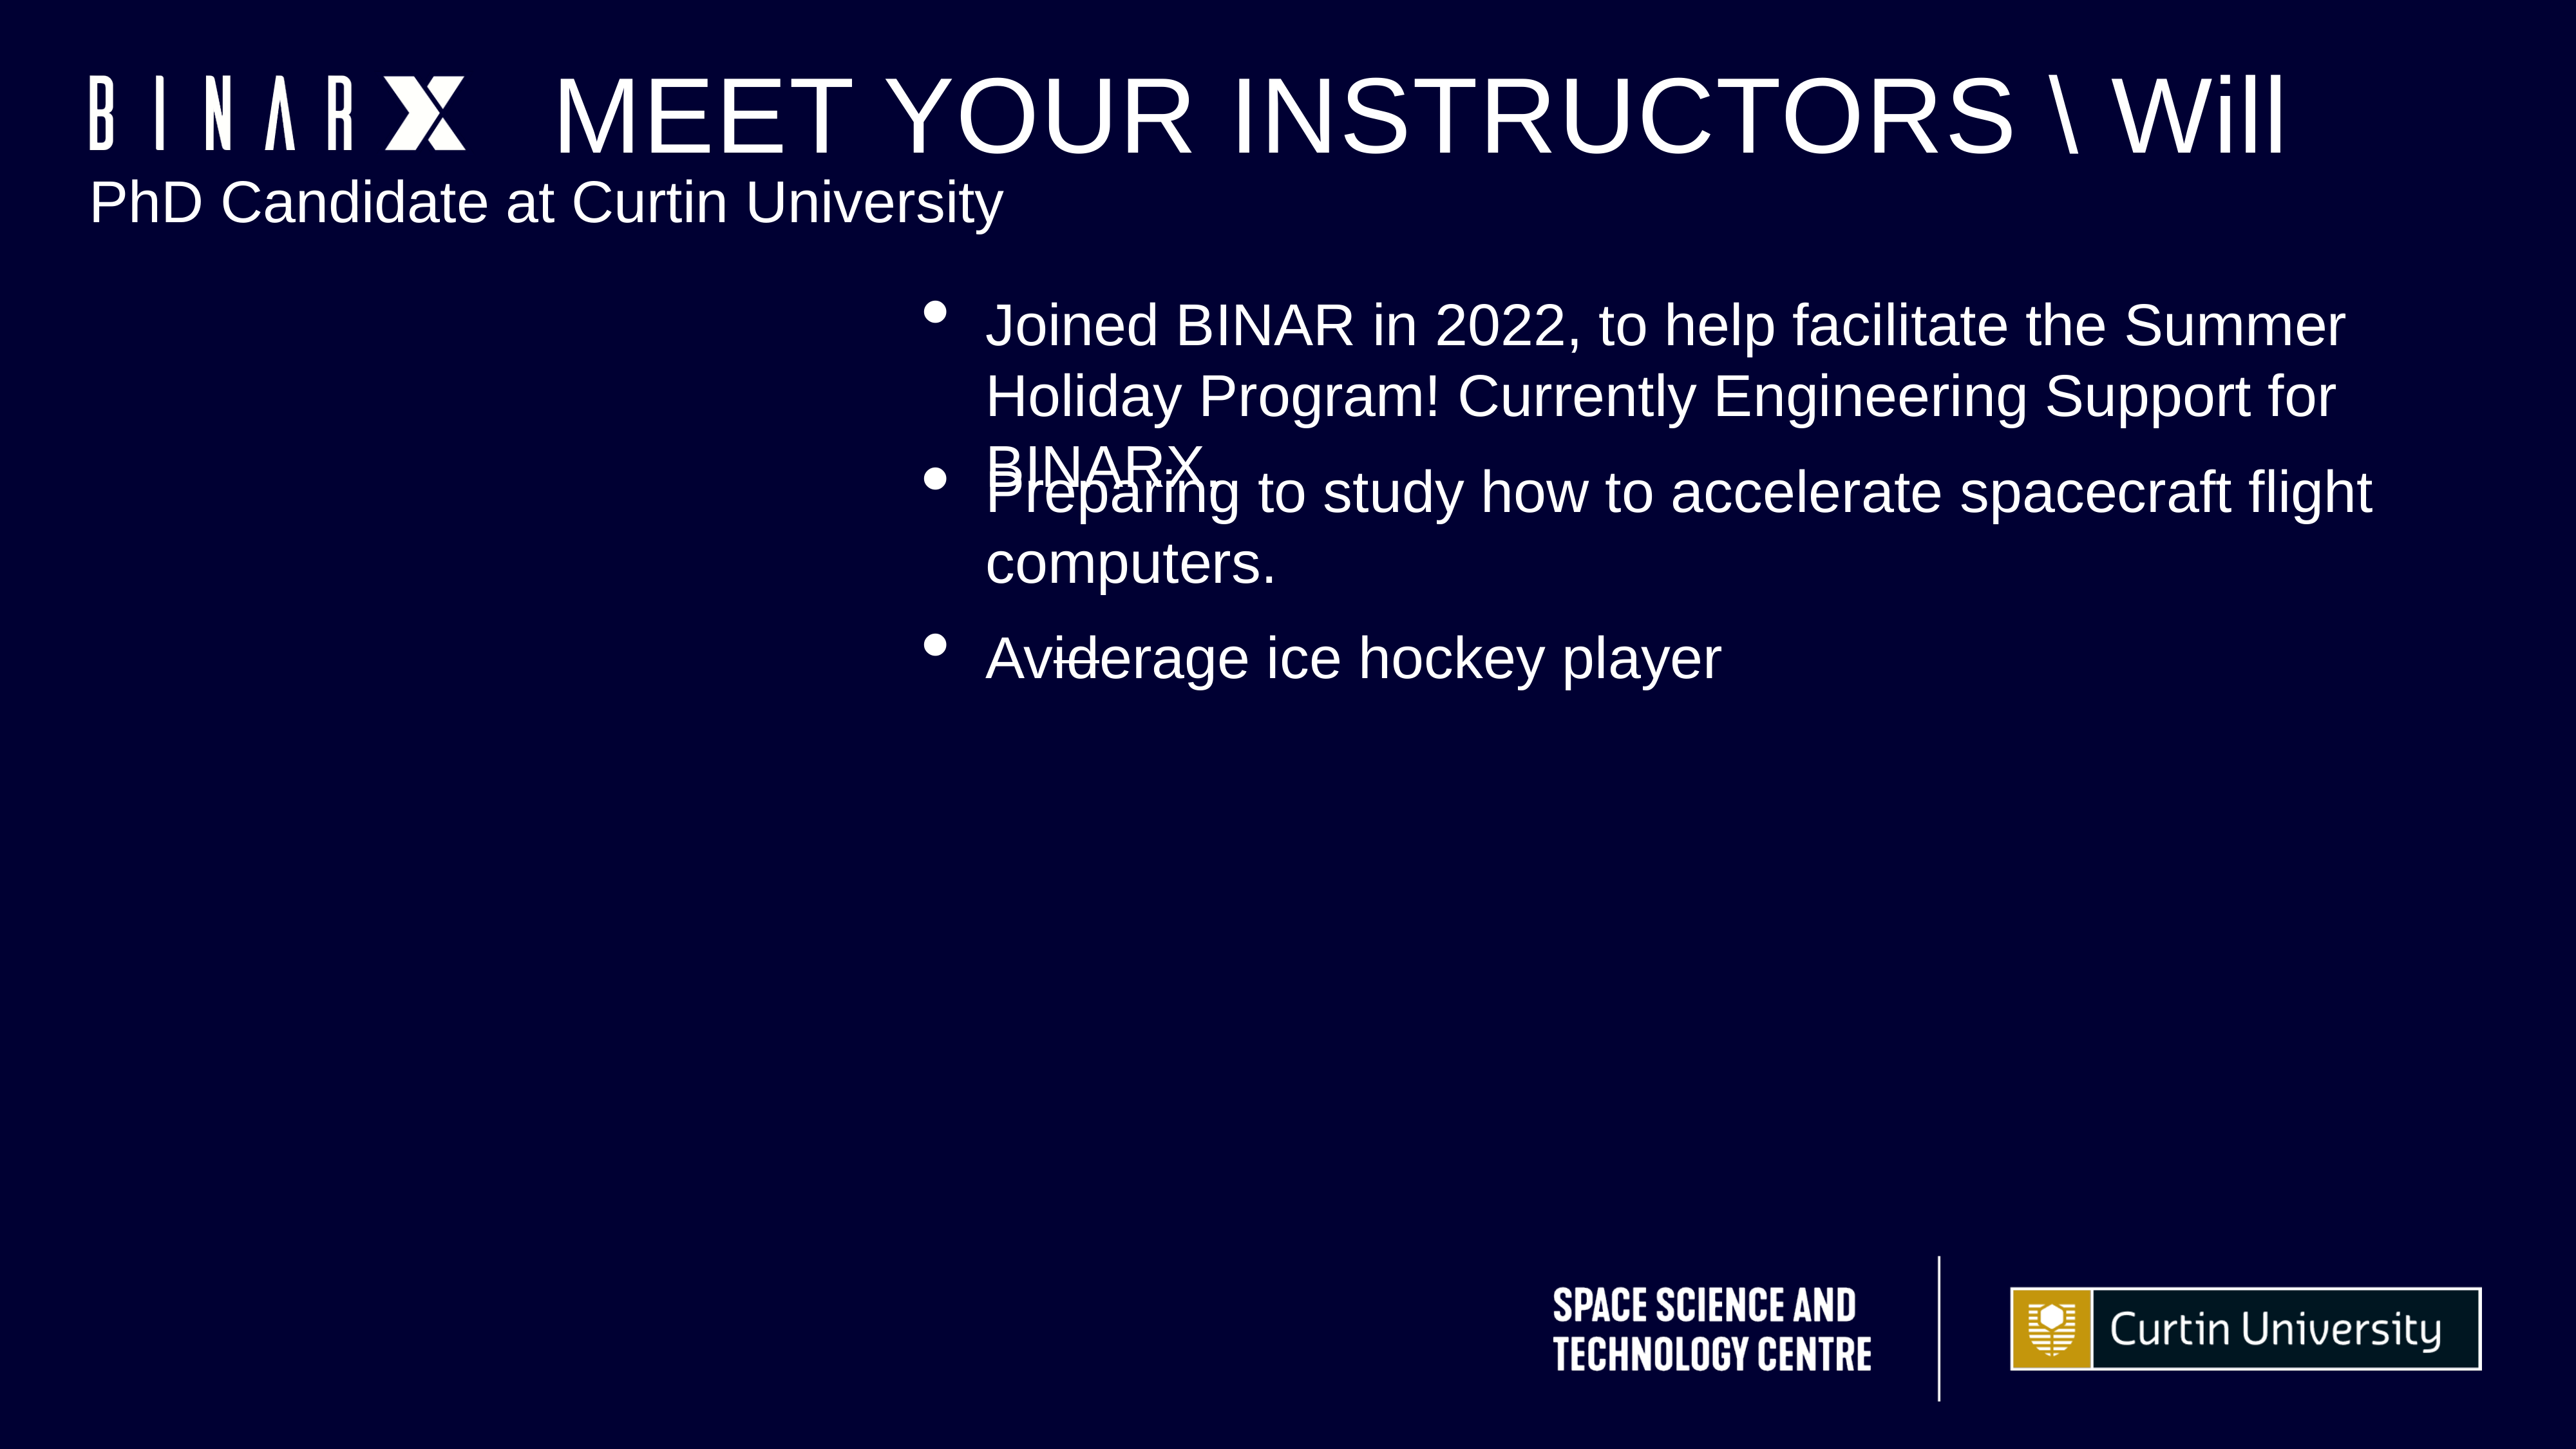

MEET YOUR INSTRUCTORS \ Will
PhD Candidate at Curtin University
Joined BINAR in 2022, to help facilitate the Summer Holiday Program! Currently Engineering Support for BINARX.
Preparing to study how to accelerate spacecraft flight computers.
Aviderage ice hockey player